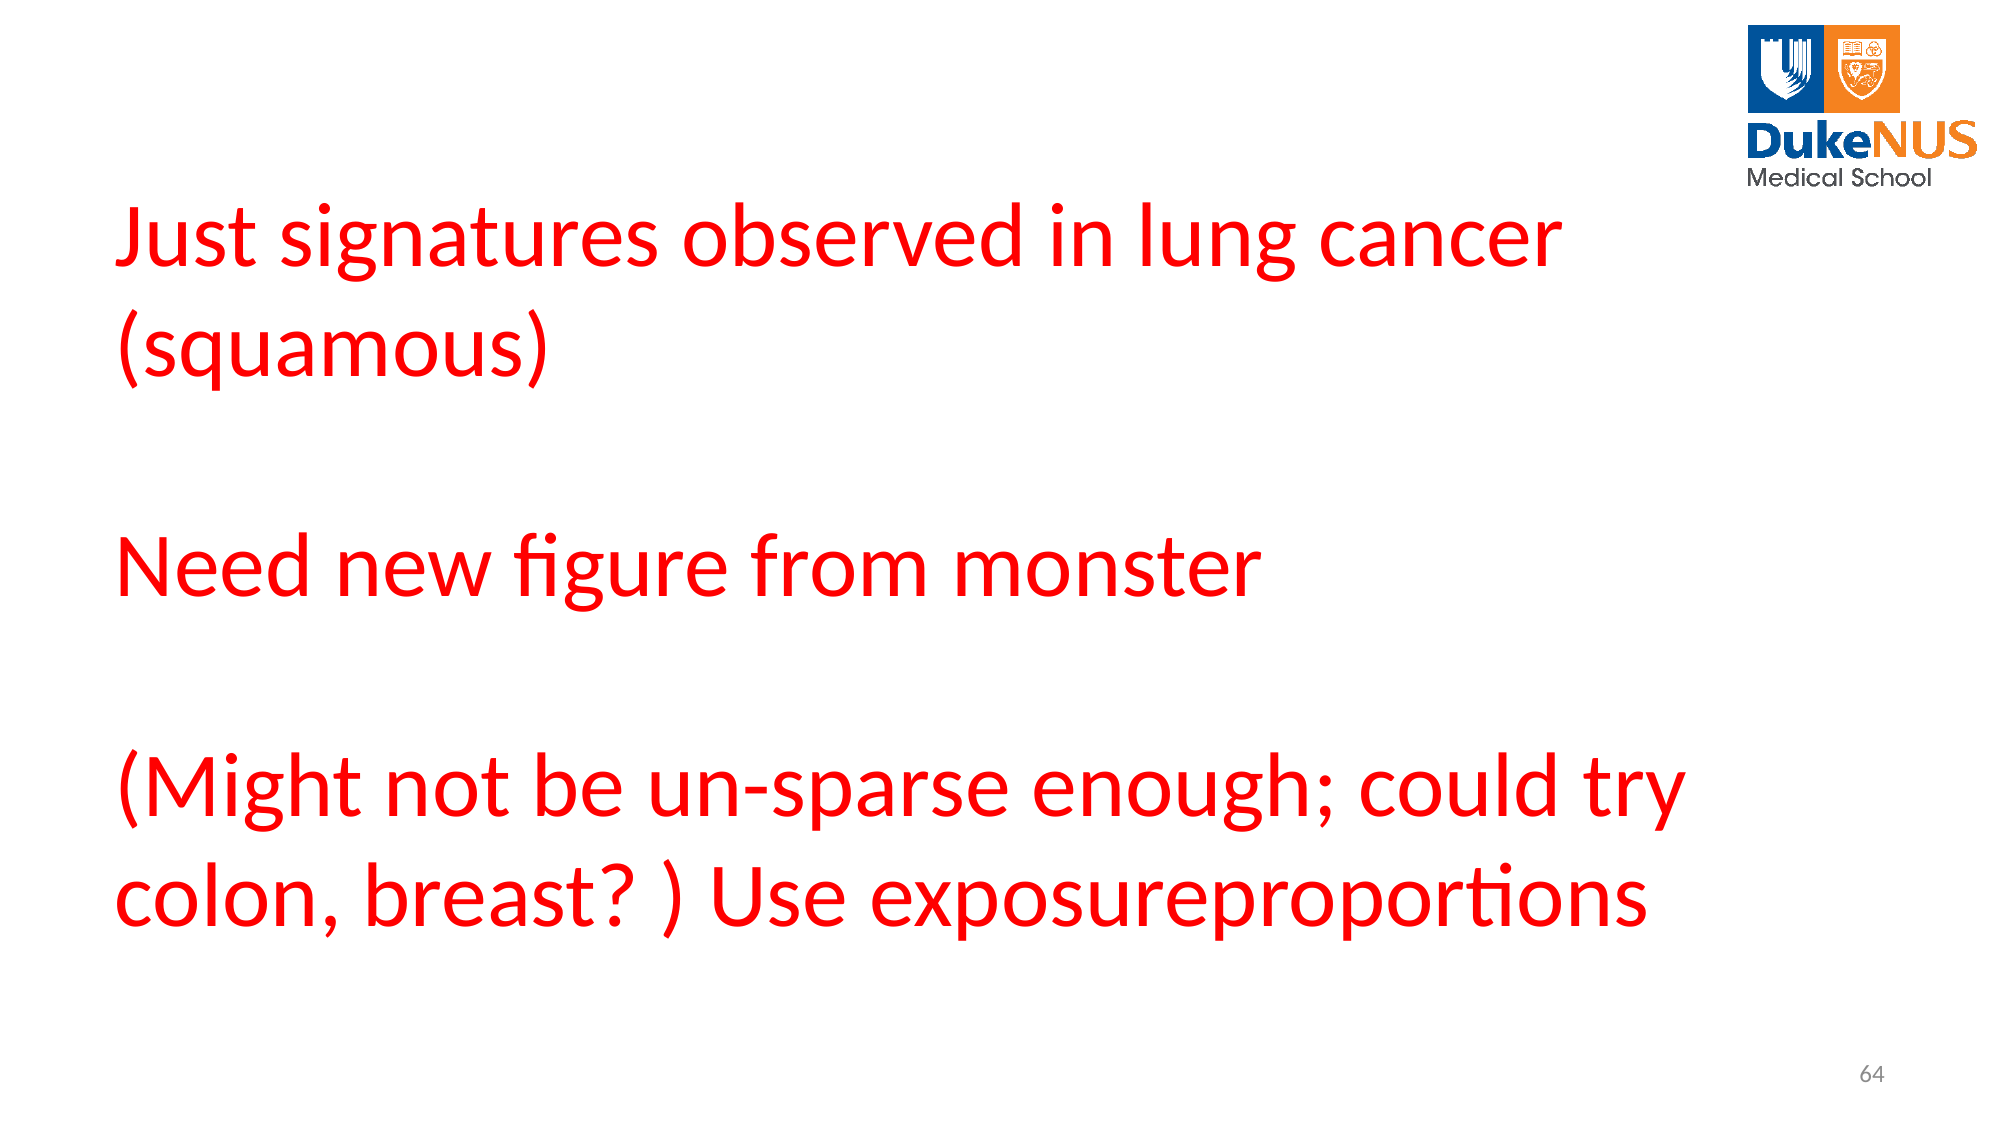

# Just signatures observed in lung cancer (squamous) Need new figure from monster (Might not be un-sparse enough; could try colon, breast? ) Use exposureproportions
64